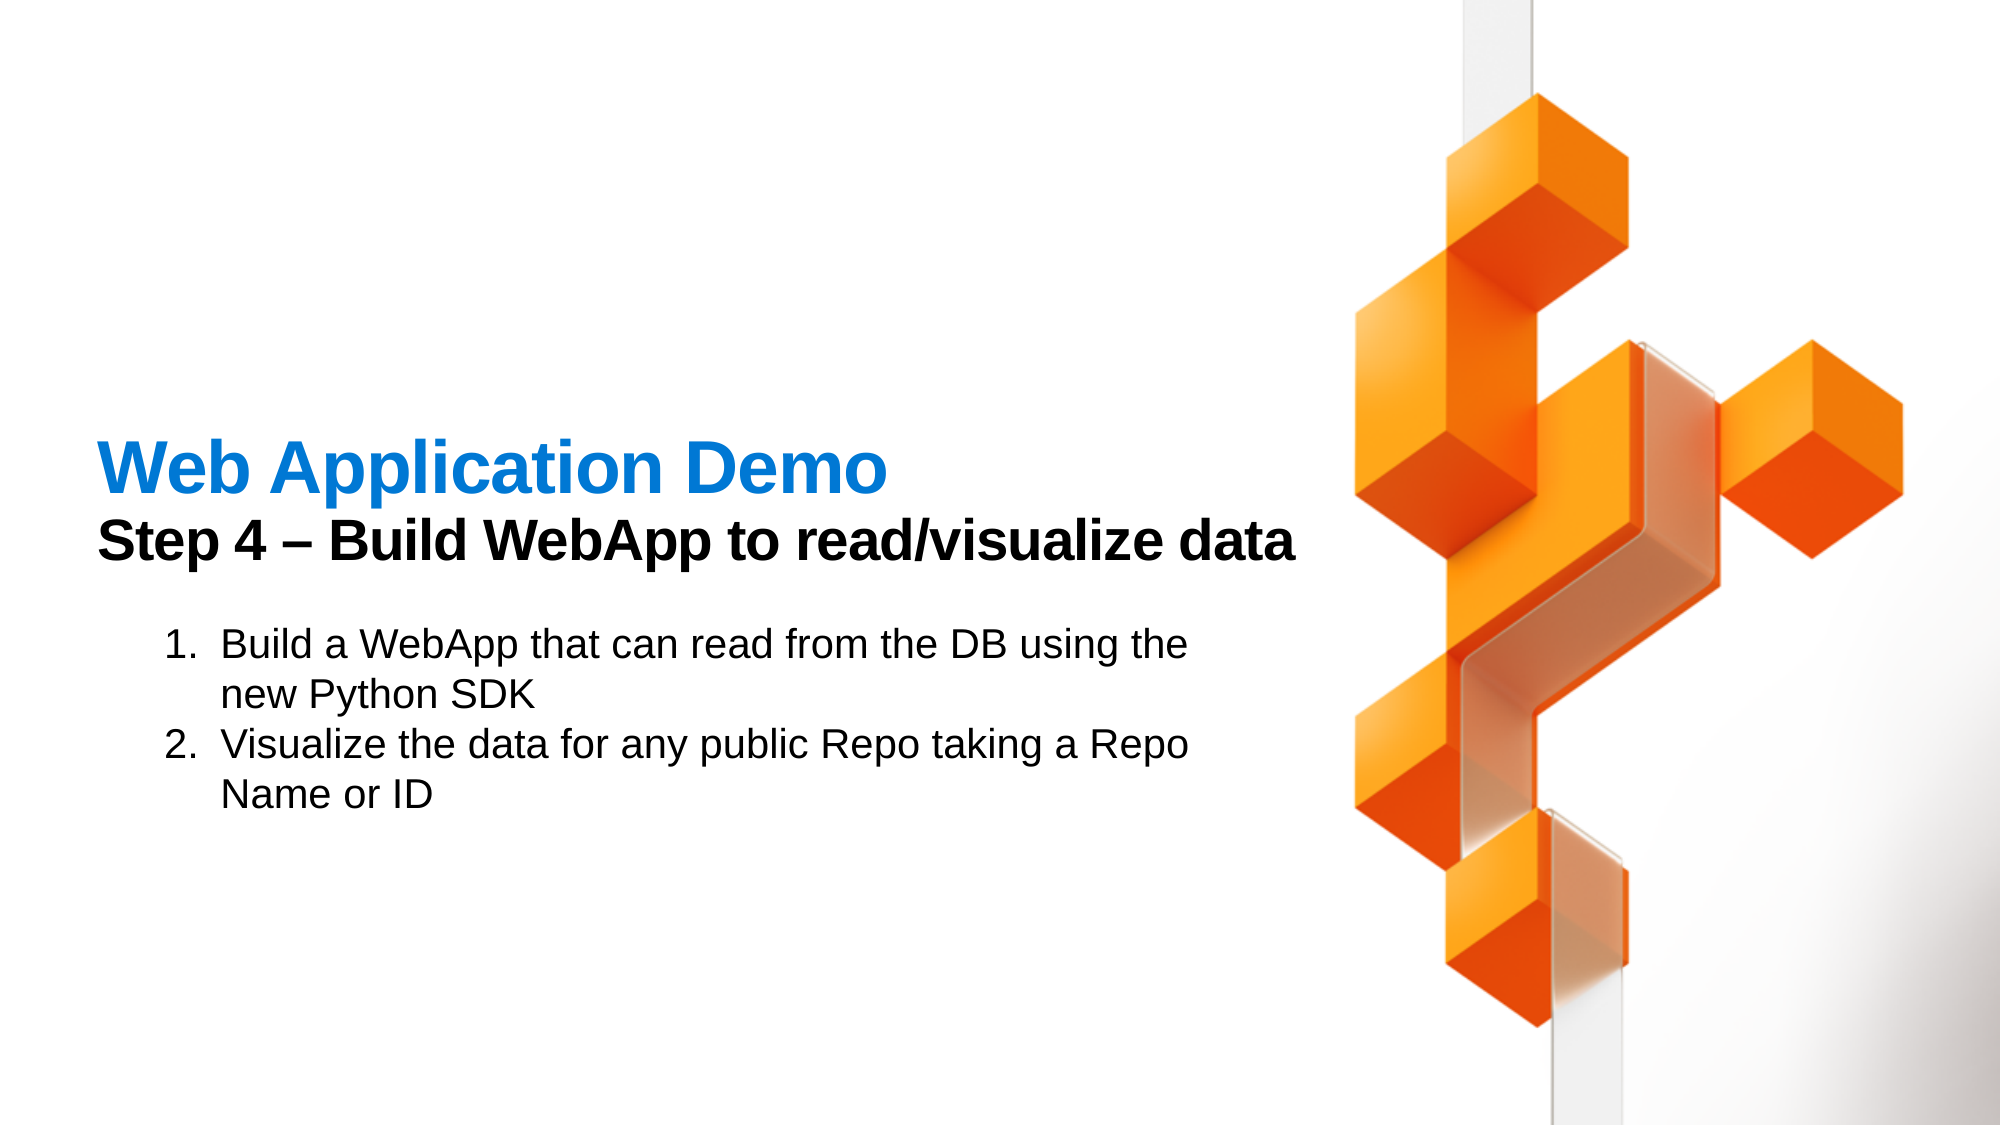

# Web Application Demo Step 4 – Build WebApp to read/visualize data
Build a WebApp that can read from the DB using the new Python SDK
Visualize the data for any public Repo taking a Repo Name or ID